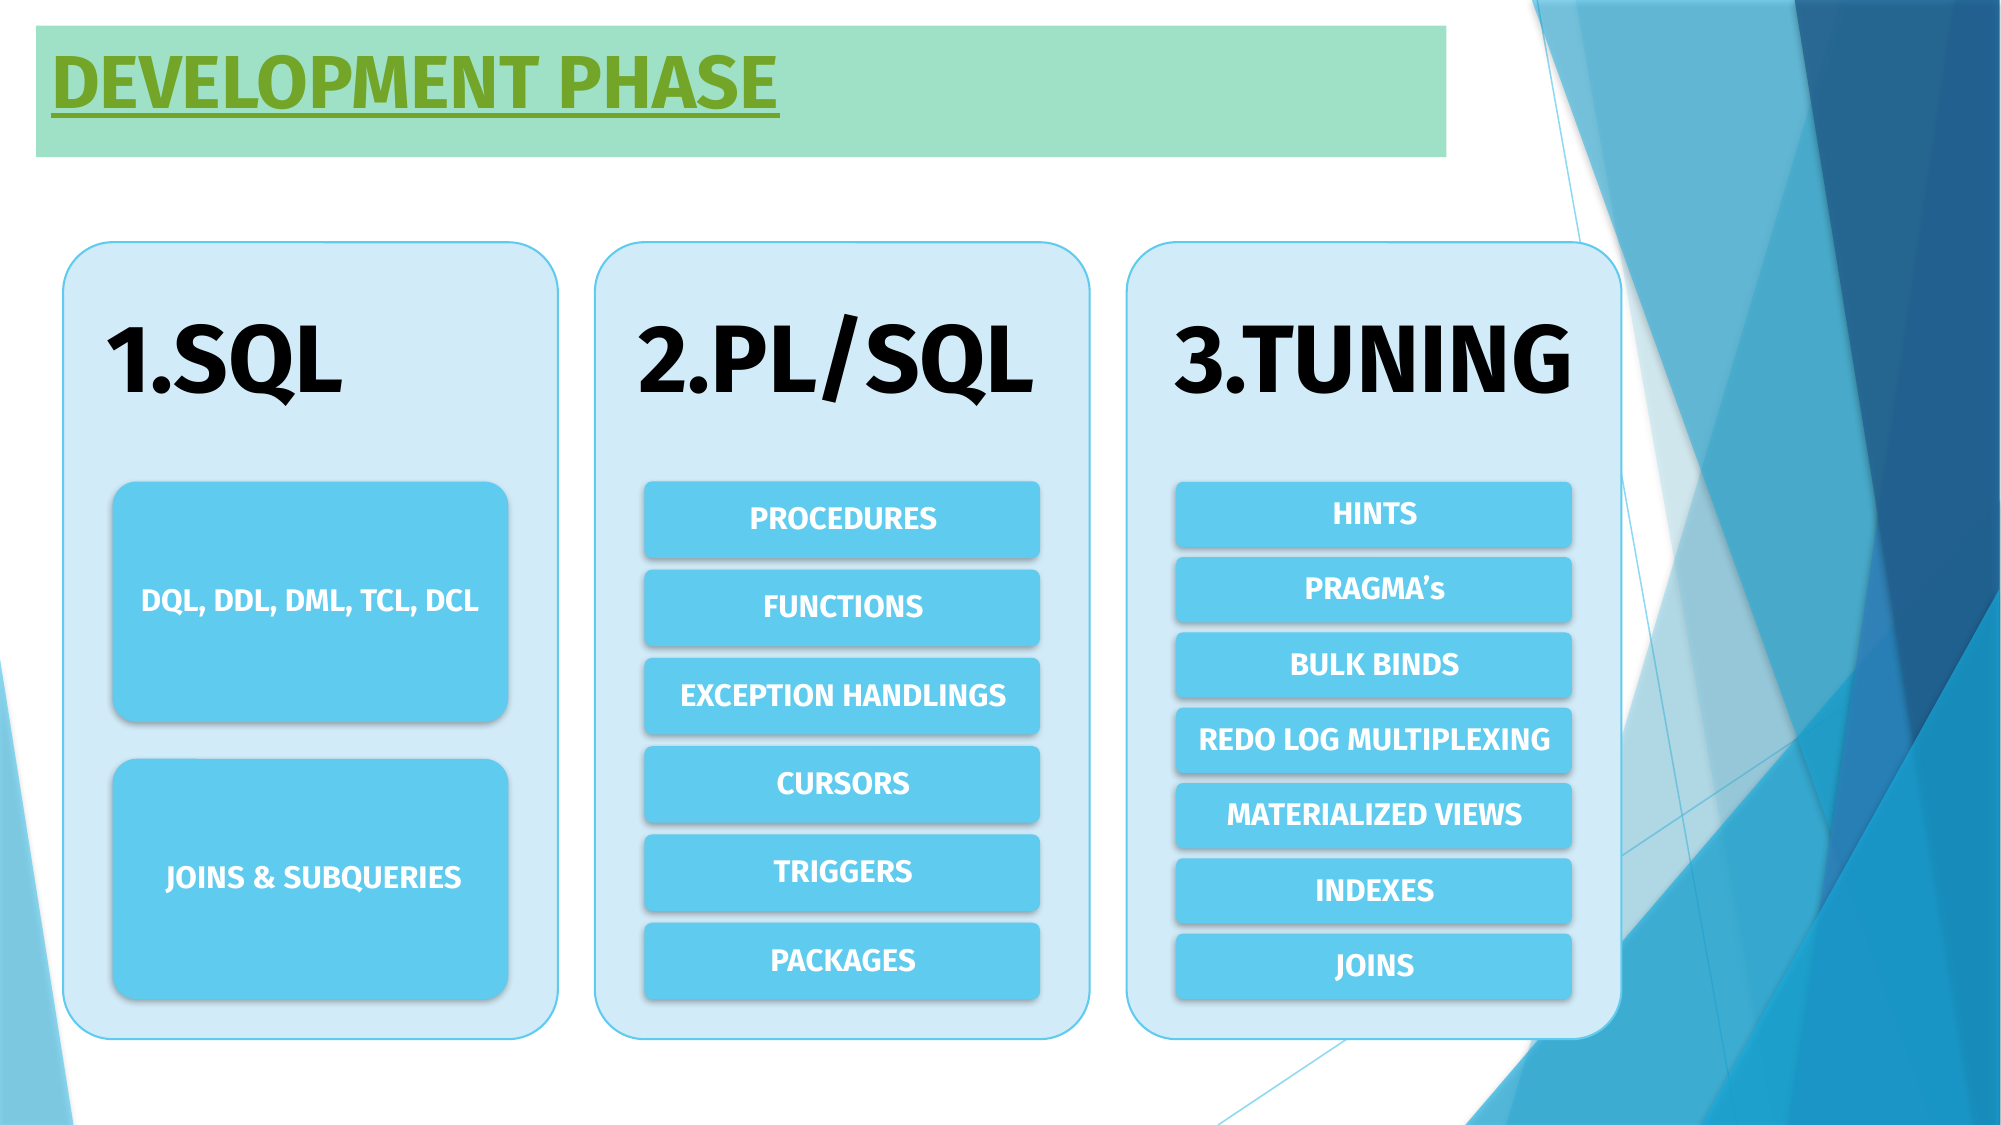

# DEVELOPMENT PHASE
1.SQL
DQL, DDL, DML, TCL, DCL
JOINS & SUBQUERIES
2.PL/SQL
PROCEDURES
FUNCTIONS
EXCEPTION HANDLINGS
CURSORS
TRIGGERS
PACKAGES
3.TUNING
HINTS
PRAGMA’s
BULK BINDS
REDO LOG MULTIPLEXING
MATERIALIZED VIEWS
INDEXES
JOINS